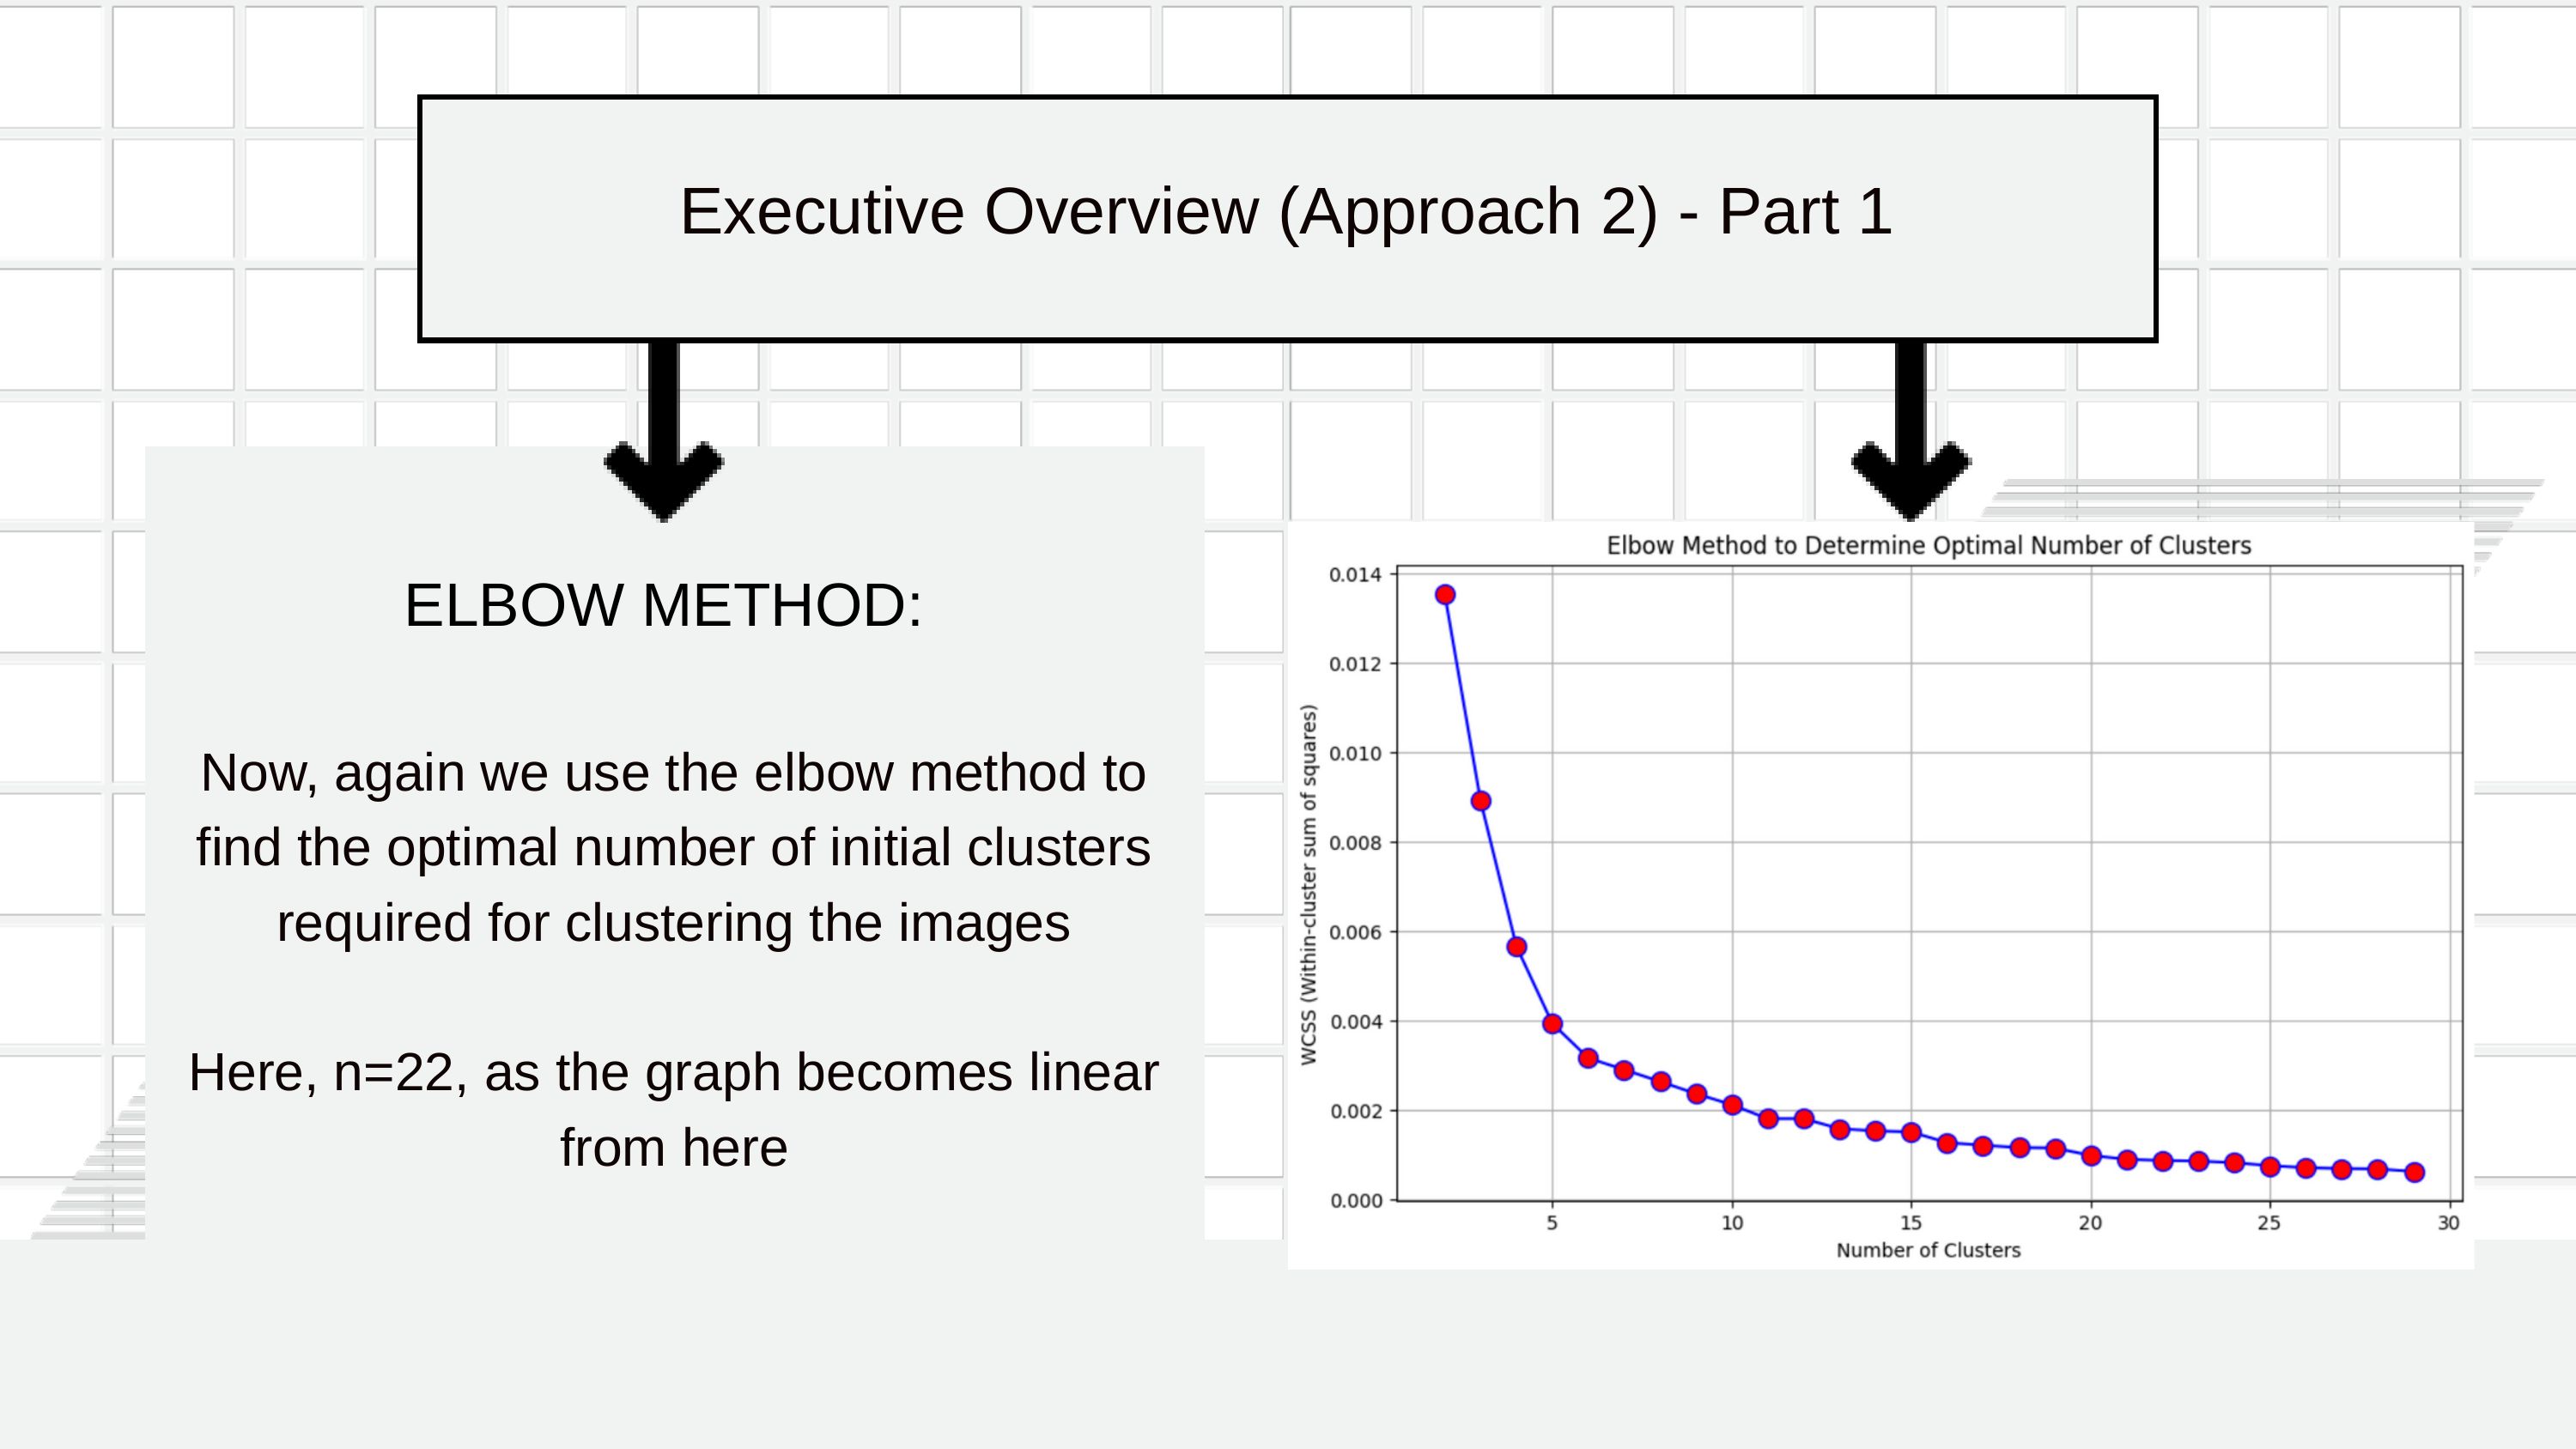

Executive Overview (Approach 2) - Part 1

Now, again we use the elbow method to find the optimal number of initial clusters required for clustering the images

Here, n=22, as the graph becomes linear from here

ELBOW METHOD: